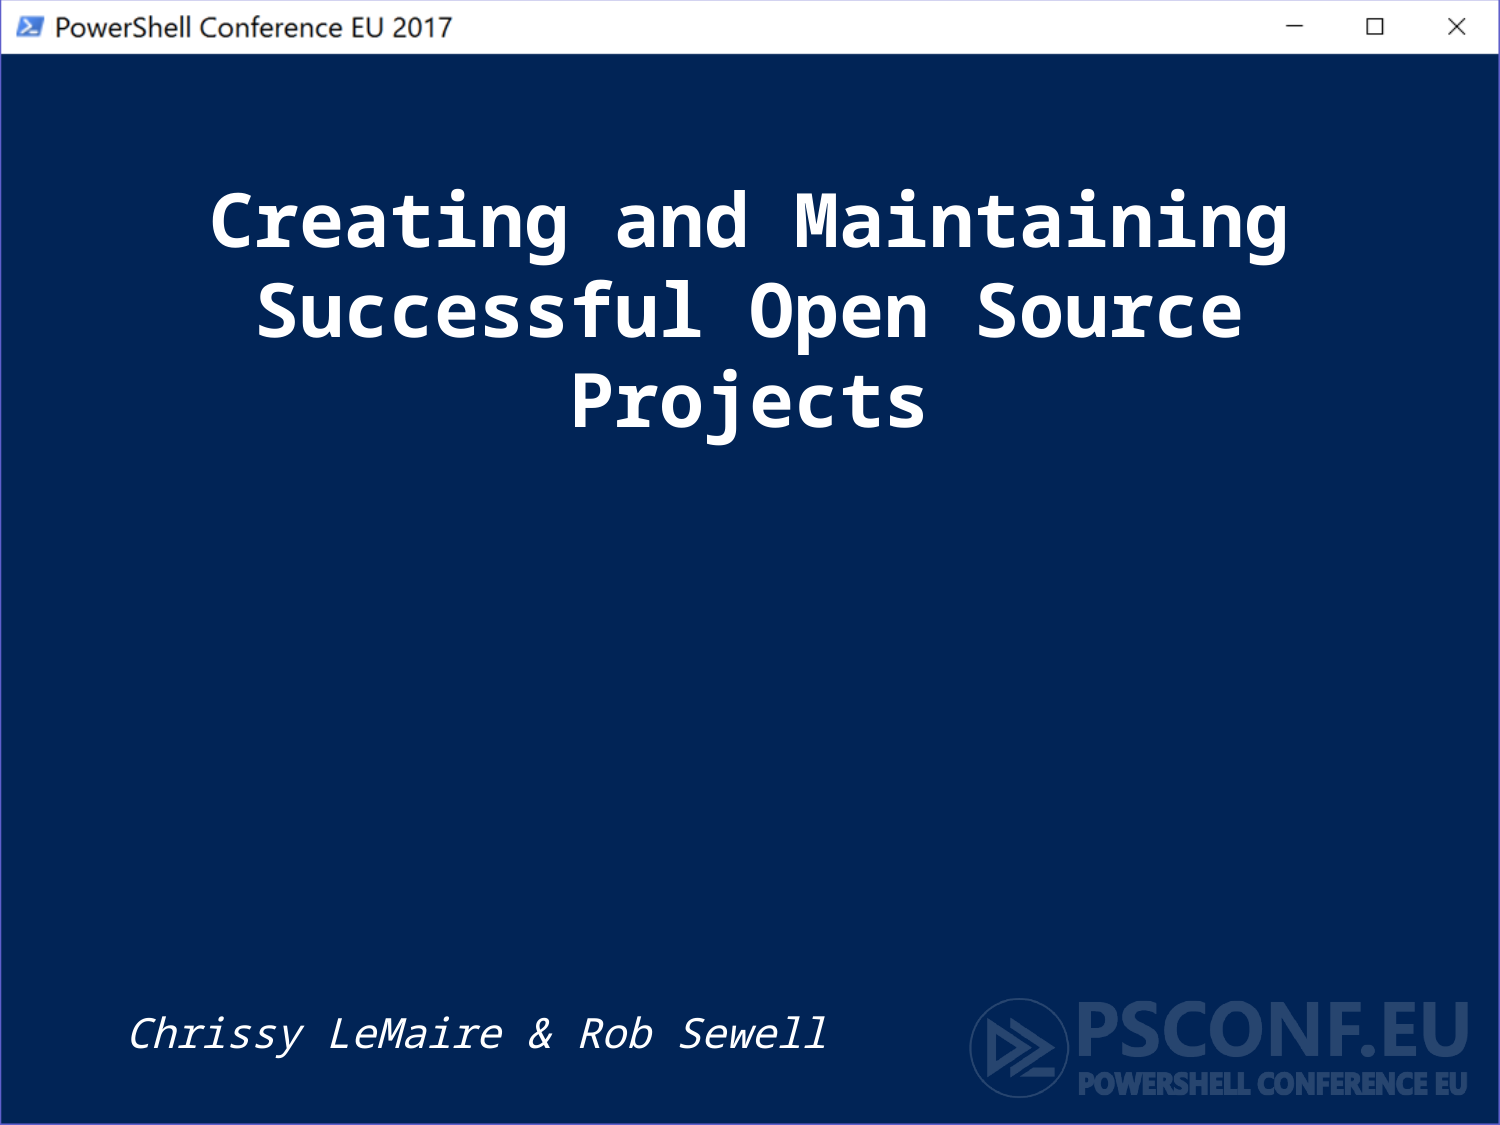

# Creating and Maintaining Successful Open Source Projects
Chrissy LeMaire & Rob Sewell